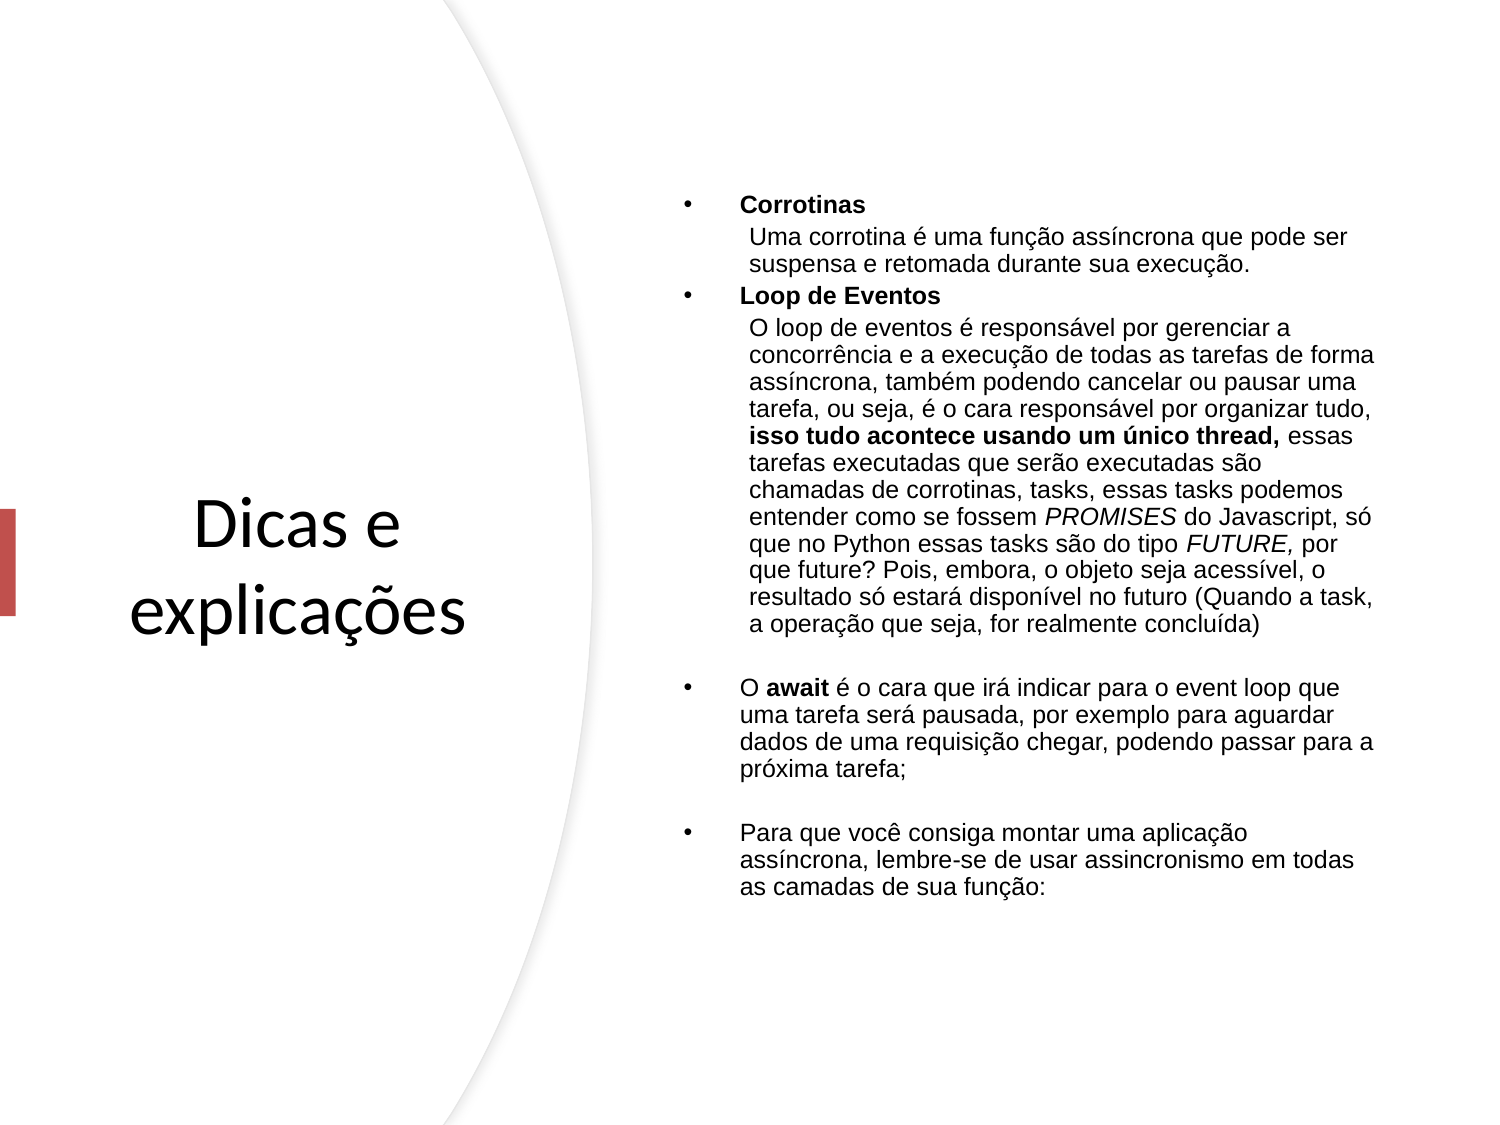

Corrotinas
Uma corrotina é uma função assíncrona que pode ser suspensa e retomada durante sua execução.
Loop de Eventos
O loop de eventos é responsável por gerenciar a concorrência e a execução de todas as tarefas de forma assíncrona, também podendo cancelar ou pausar uma tarefa, ou seja, é o cara responsável por organizar tudo, isso tudo acontece usando um único thread, essas tarefas executadas que serão executadas são chamadas de corrotinas, tasks, essas tasks podemos entender como se fossem PROMISES do Javascript, só que no Python essas tasks são do tipo FUTURE, por que future? Pois, embora, o objeto seja acessível, o resultado só estará disponível no futuro (Quando a task, a operação que seja, for realmente concluída)

O await é o cara que irá indicar para o event loop que uma tarefa será pausada, por exemplo para aguardar dados de uma requisição chegar, podendo passar para a próxima tarefa;

Para que você consiga montar uma aplicação assíncrona, lembre-se de usar assincronismo em todas as camadas de sua função:

# Dicas e explicações